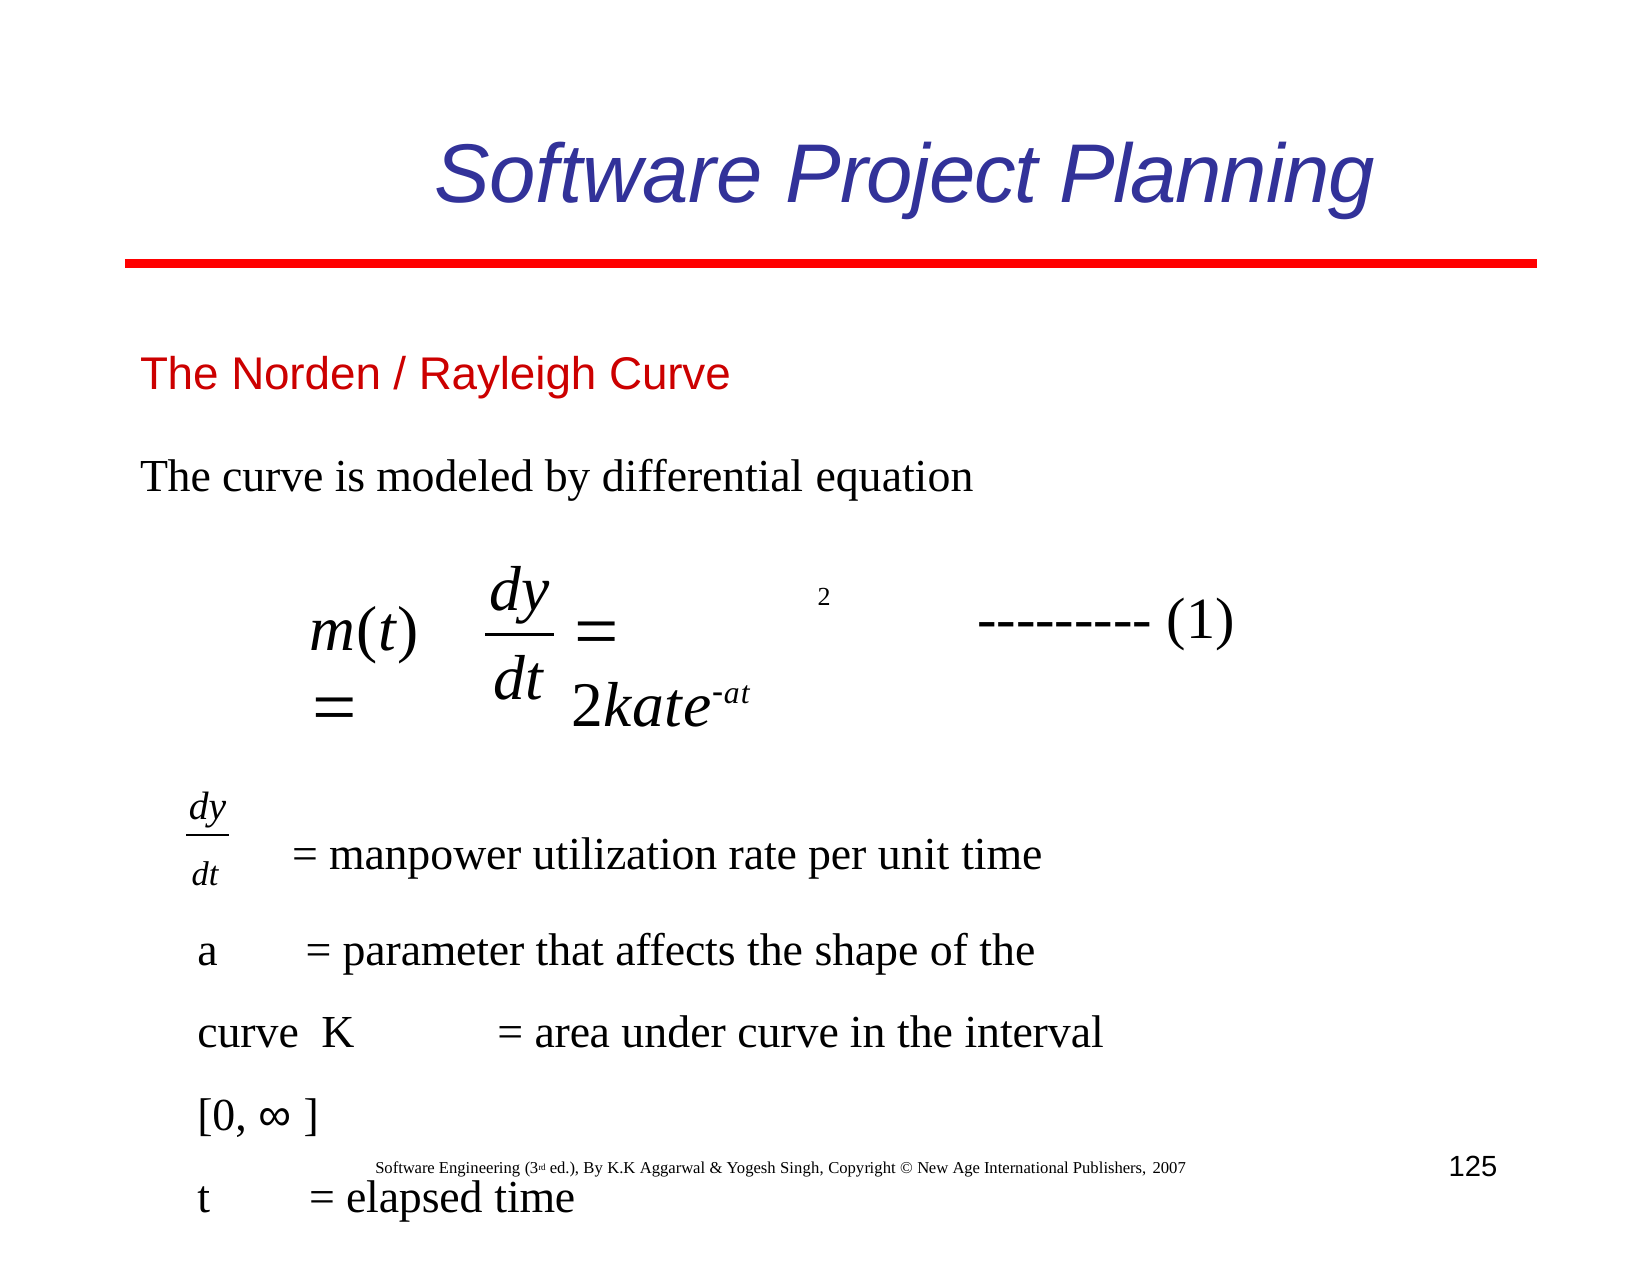

# Software Project Planning

The Norden / Rayleigh Curve

The curve is modeled by differential equation
dy
2
--------- (1)
m(t) =
= 2kate−at

dt
dy
dt	= manpower utilization rate per unit time
a	= parameter that affects the shape of the curve  K	= area under curve in the interval [0, ∞ ]
t	= elapsed time

125
Software Engineering (3rd  ed.), By K.K Aggarwal & Yogesh Singh, Copyright © New Age International Publishers, 2007